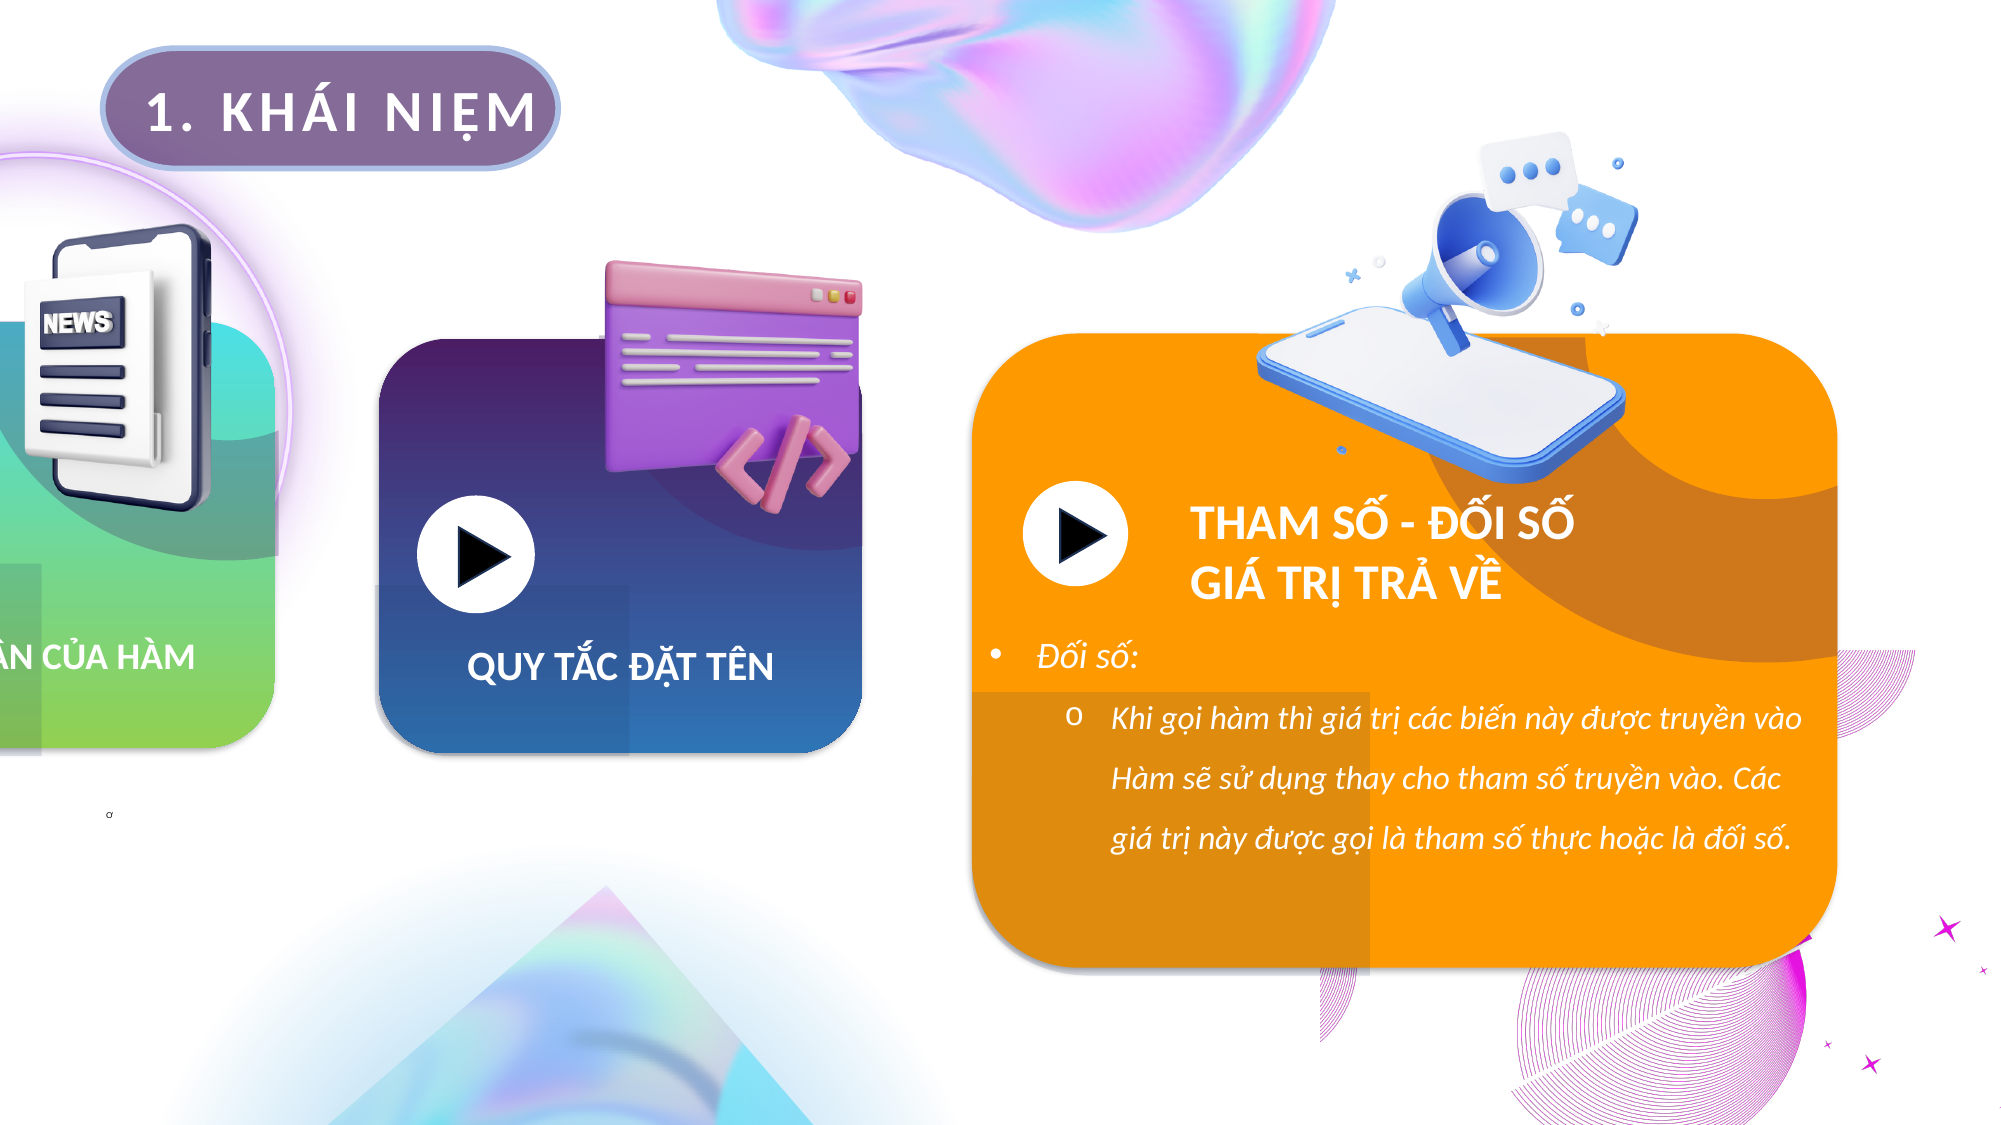

1. KHÁI NIỆM

THAM SỐ - ĐỐI SỐ
GIÁ TRỊ TRẢ VỀ

Đối số:
Khi gọi hàm thì giá trị các biến này được truyền vào Hàm sẽ sử dụng thay cho tham số truyền vào. Các giá trị này được gọi là tham số thực hoặc là đối số.
THÀNH PHẦN CỦA HÀM
QUY TẮC ĐẶT TÊN

KHÁI NIỆM HÀM
TÁC DỤNG CỦA HÀM
Ơ